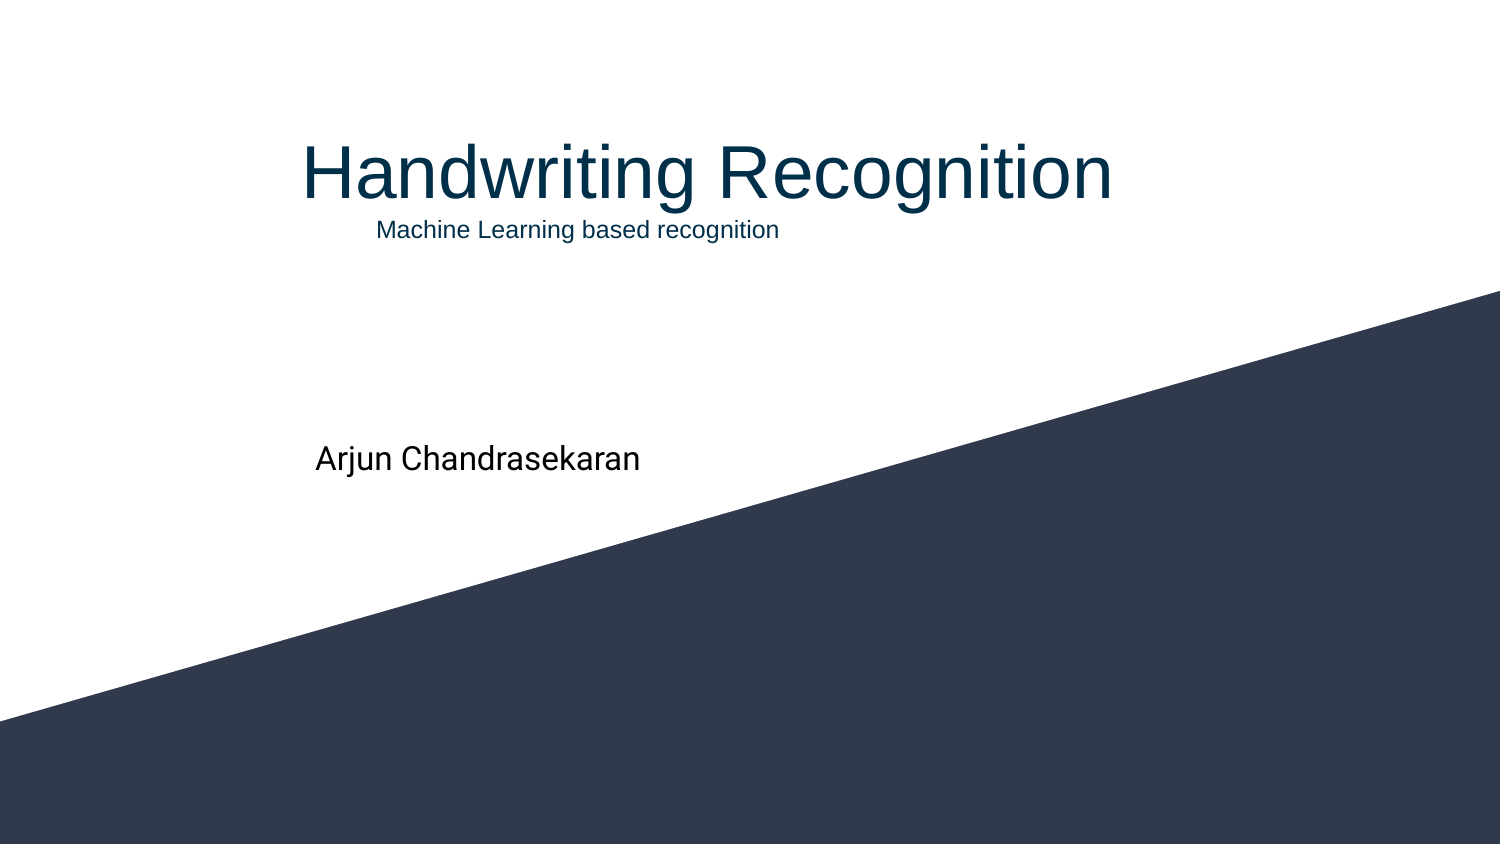

# Handwriting Recognition
Machine Learning based recognition
Arjun Chandrasekaran